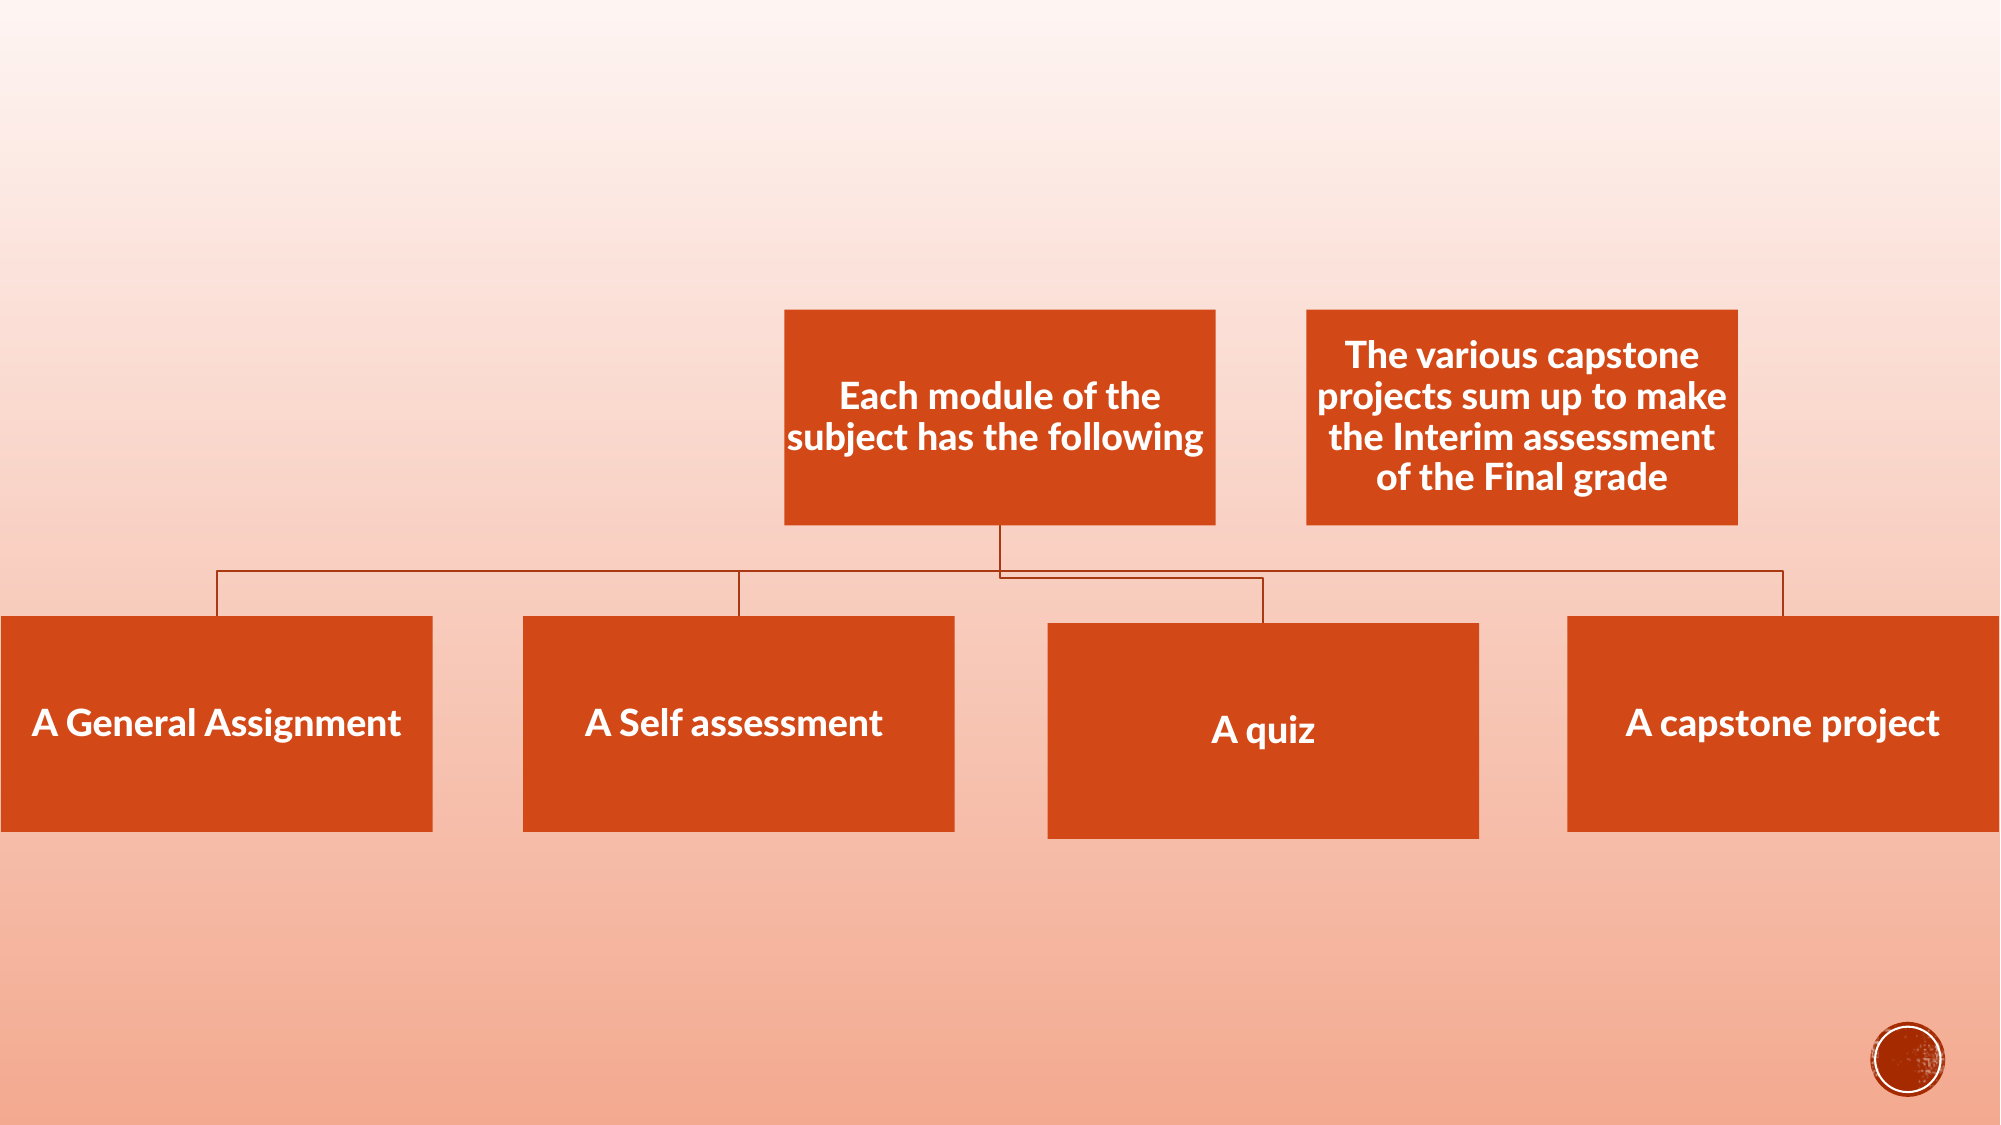

Each module of the subject has the following
A General Assignment
A Self assessment
A quiz
A capstone project
The various capstone projects sum up to make the Interim assessment of the Final grade